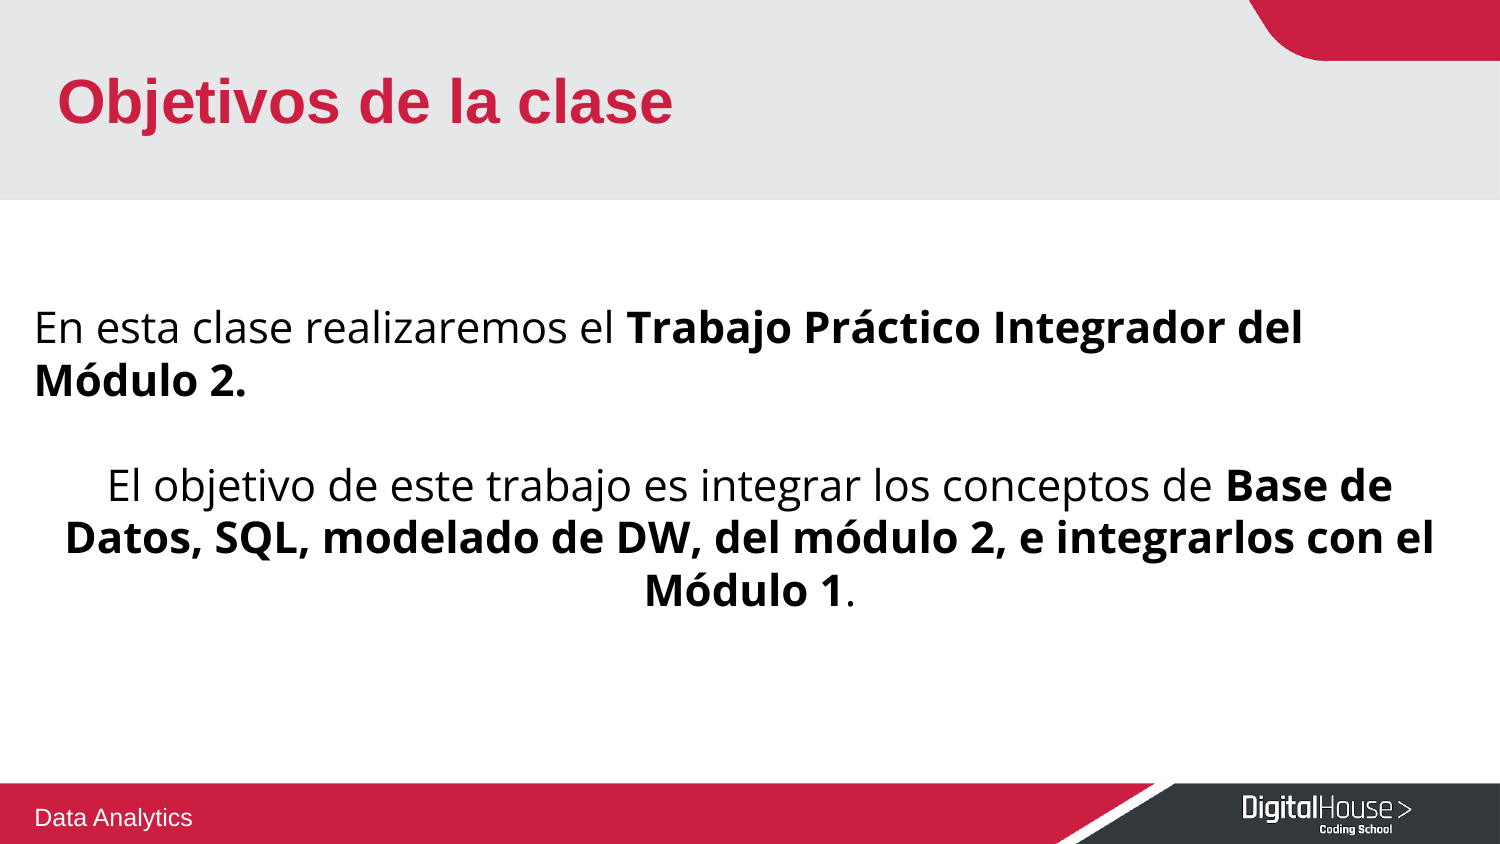

# Objetivos de la clase
En esta clase realizaremos el Trabajo Práctico Integrador del Módulo 2.
El objetivo de este trabajo es integrar los conceptos de Base de Datos, SQL, modelado de DW, del módulo 2, e integrarlos con el Módulo 1.

Data Analytics